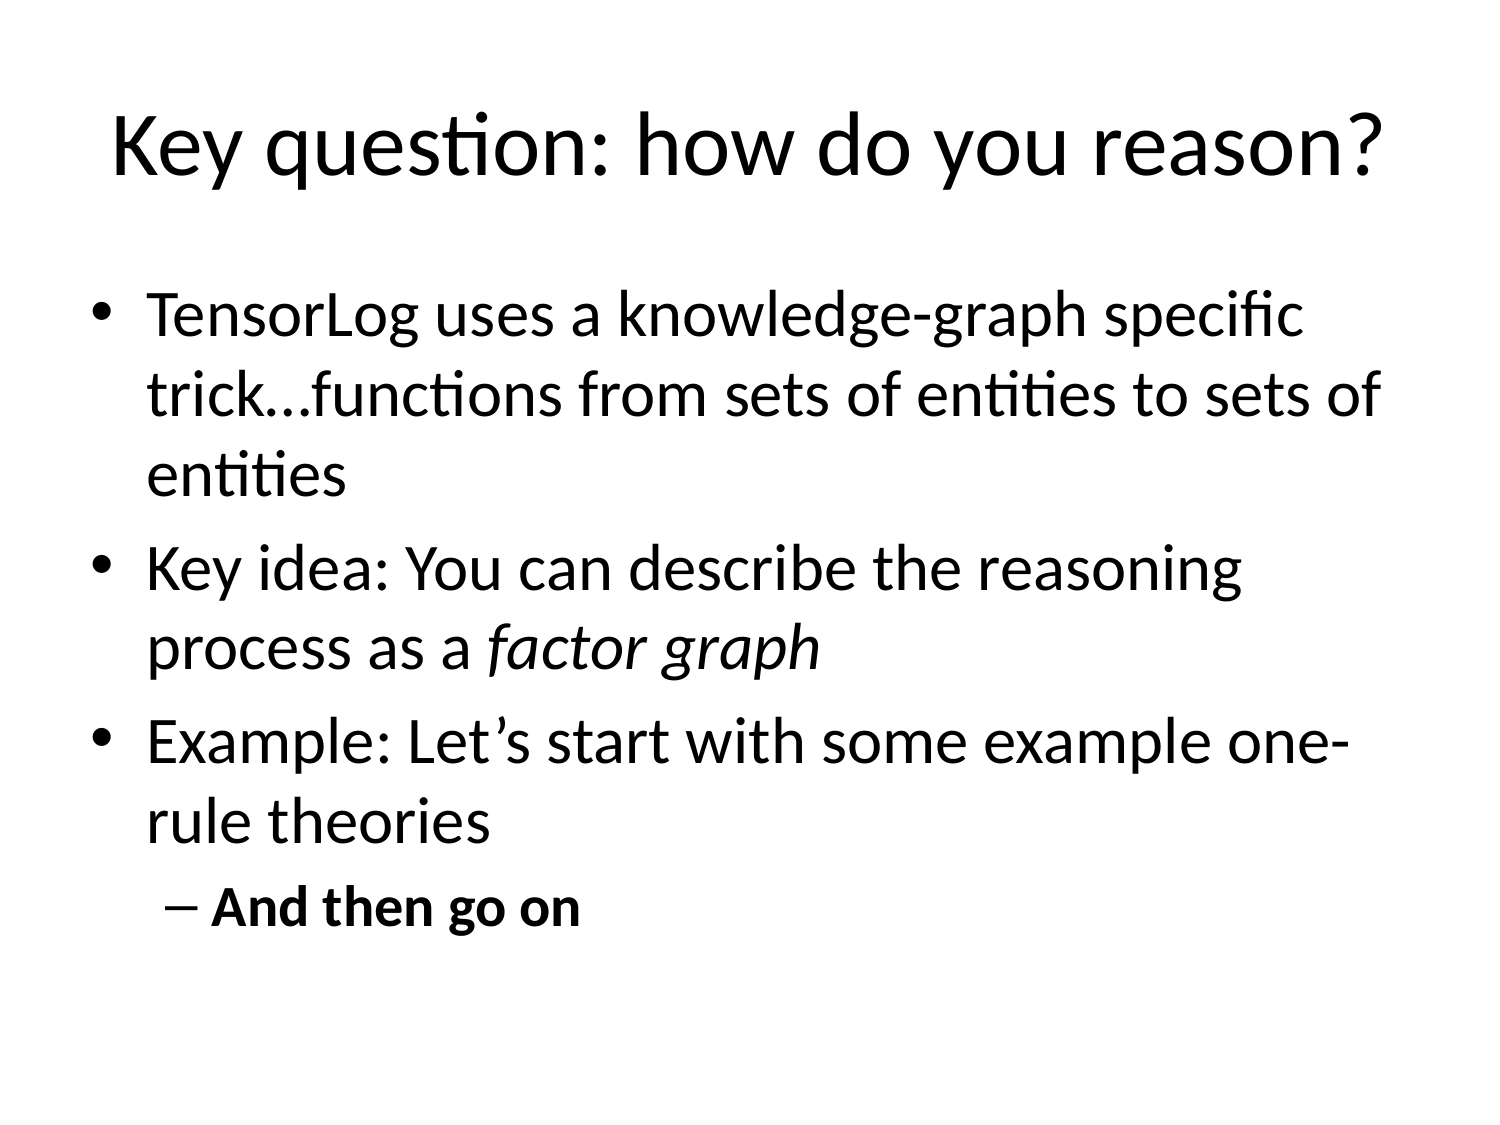

# Key question: how do you reason?
TensorLog uses a knowledge-graph specific trick…functions from sets of entities to sets of entities
Key idea: You can describe the reasoning process as a factor graph
Example: Let’s start with some example one-rule theories
And then go on